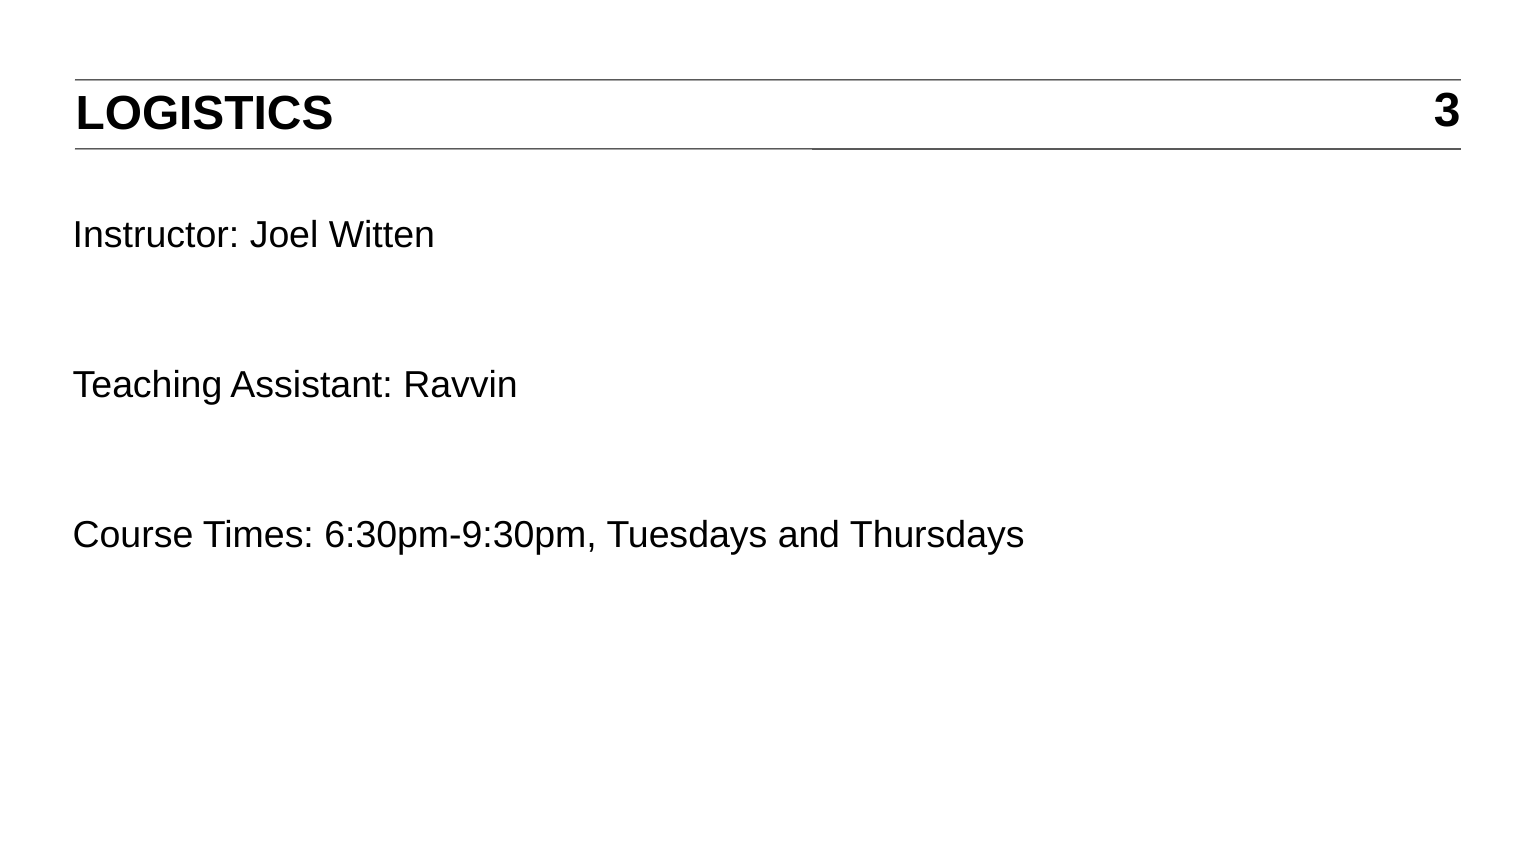

Logistics

3
# Instructor: Joel Witten Teaching Assistant: Ravvin Course Times: 6:30pm-9:30pm, Tuesdays and Thursdays